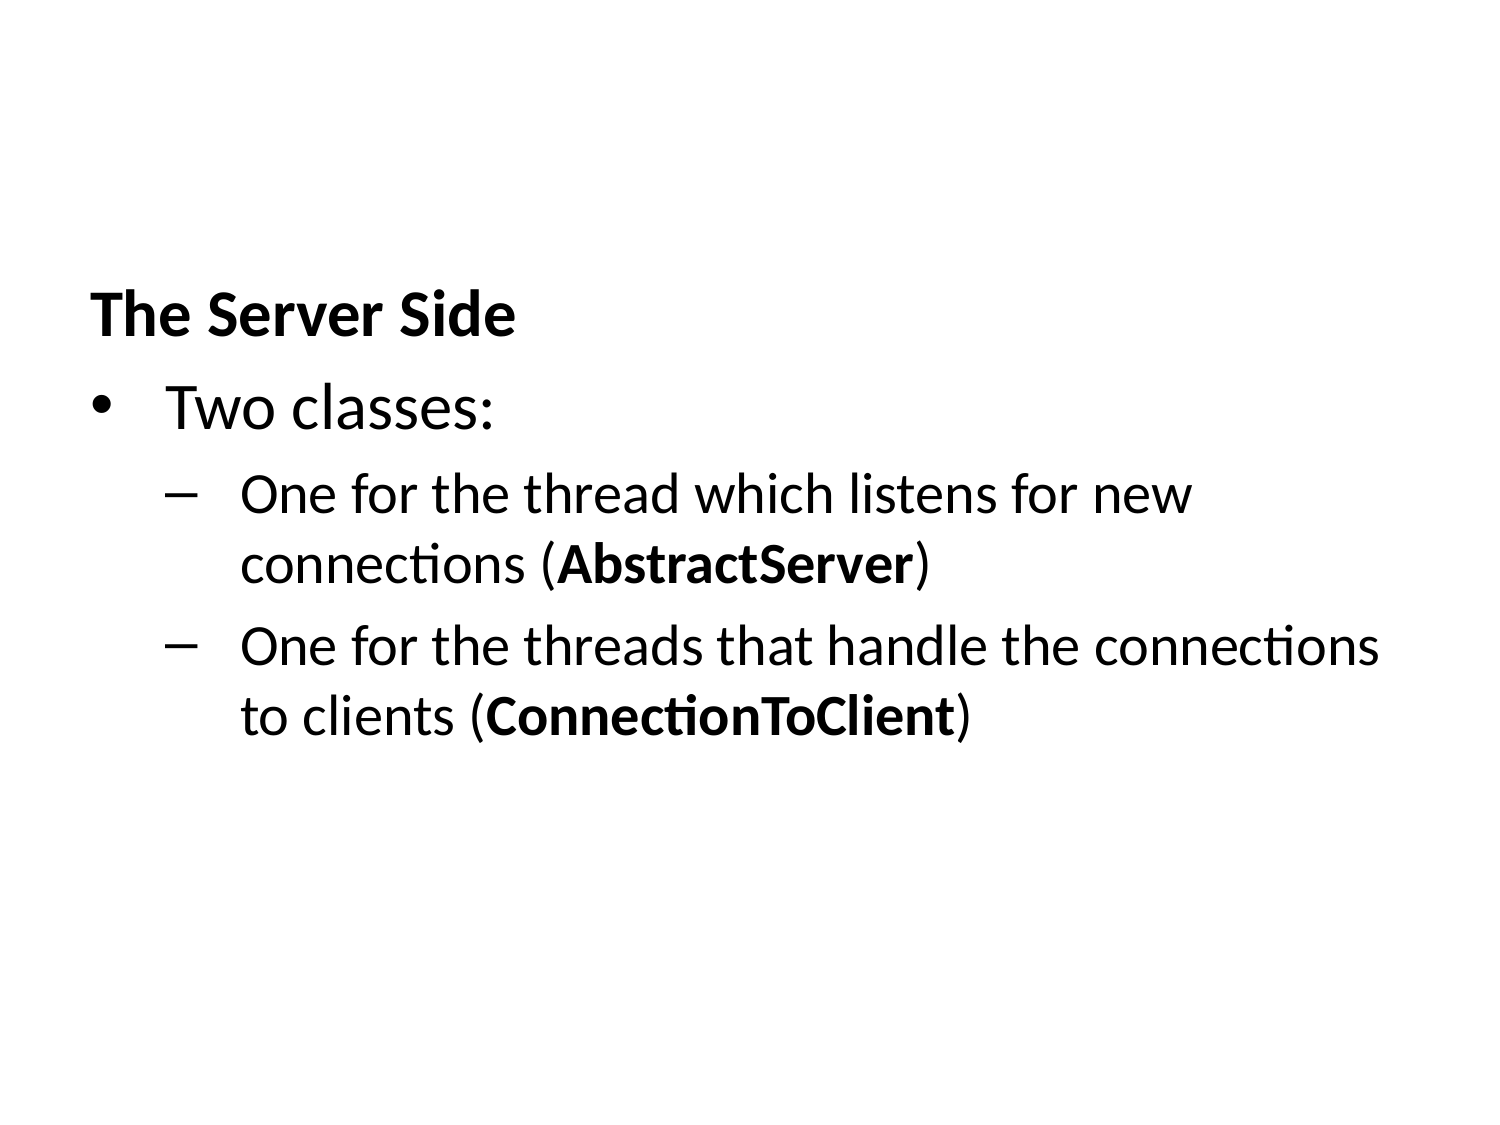

The Server Side
Two classes:
One for the thread which listens for new connections (AbstractServer)
One for the threads that handle the connections to clients (ConnectionToClient)